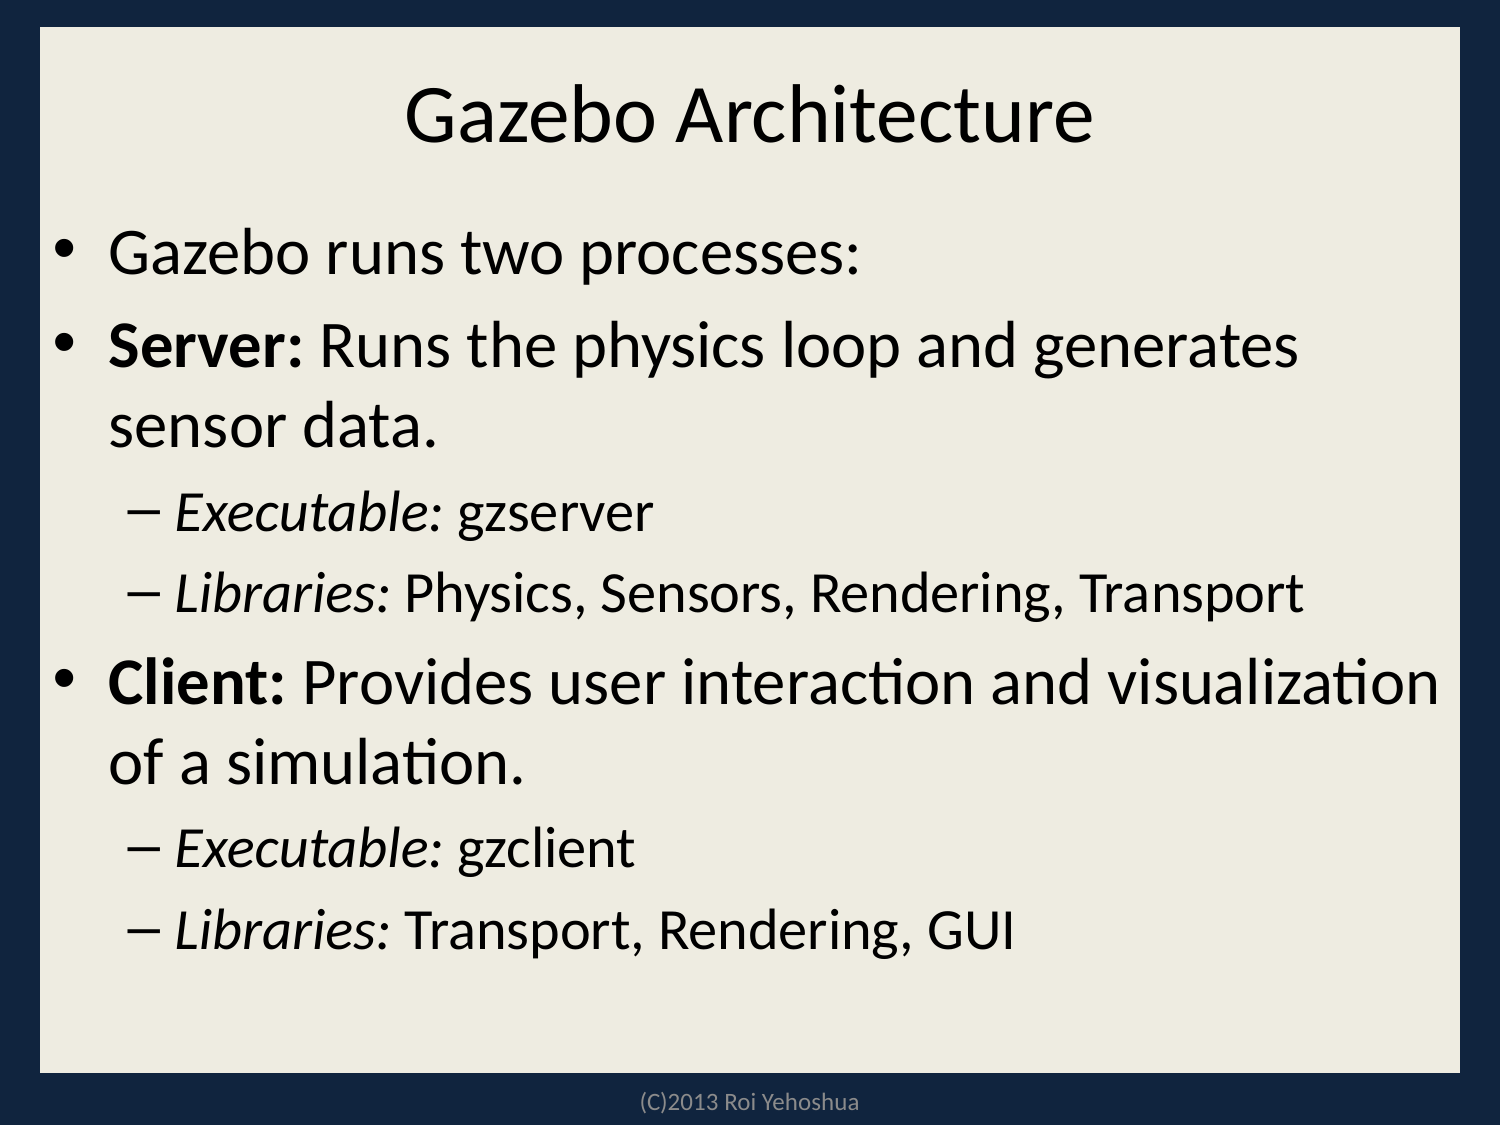

# Gazebo Architecture
Gazebo runs two processes:
Server: Runs the physics loop and generates sensor data.
Executable: gzserver
Libraries: Physics, Sensors, Rendering, Transport
Client: Provides user interaction and visualization of a simulation.
Executable: gzclient
Libraries: Transport, Rendering, GUI

(C)2013 Roi Yehoshua